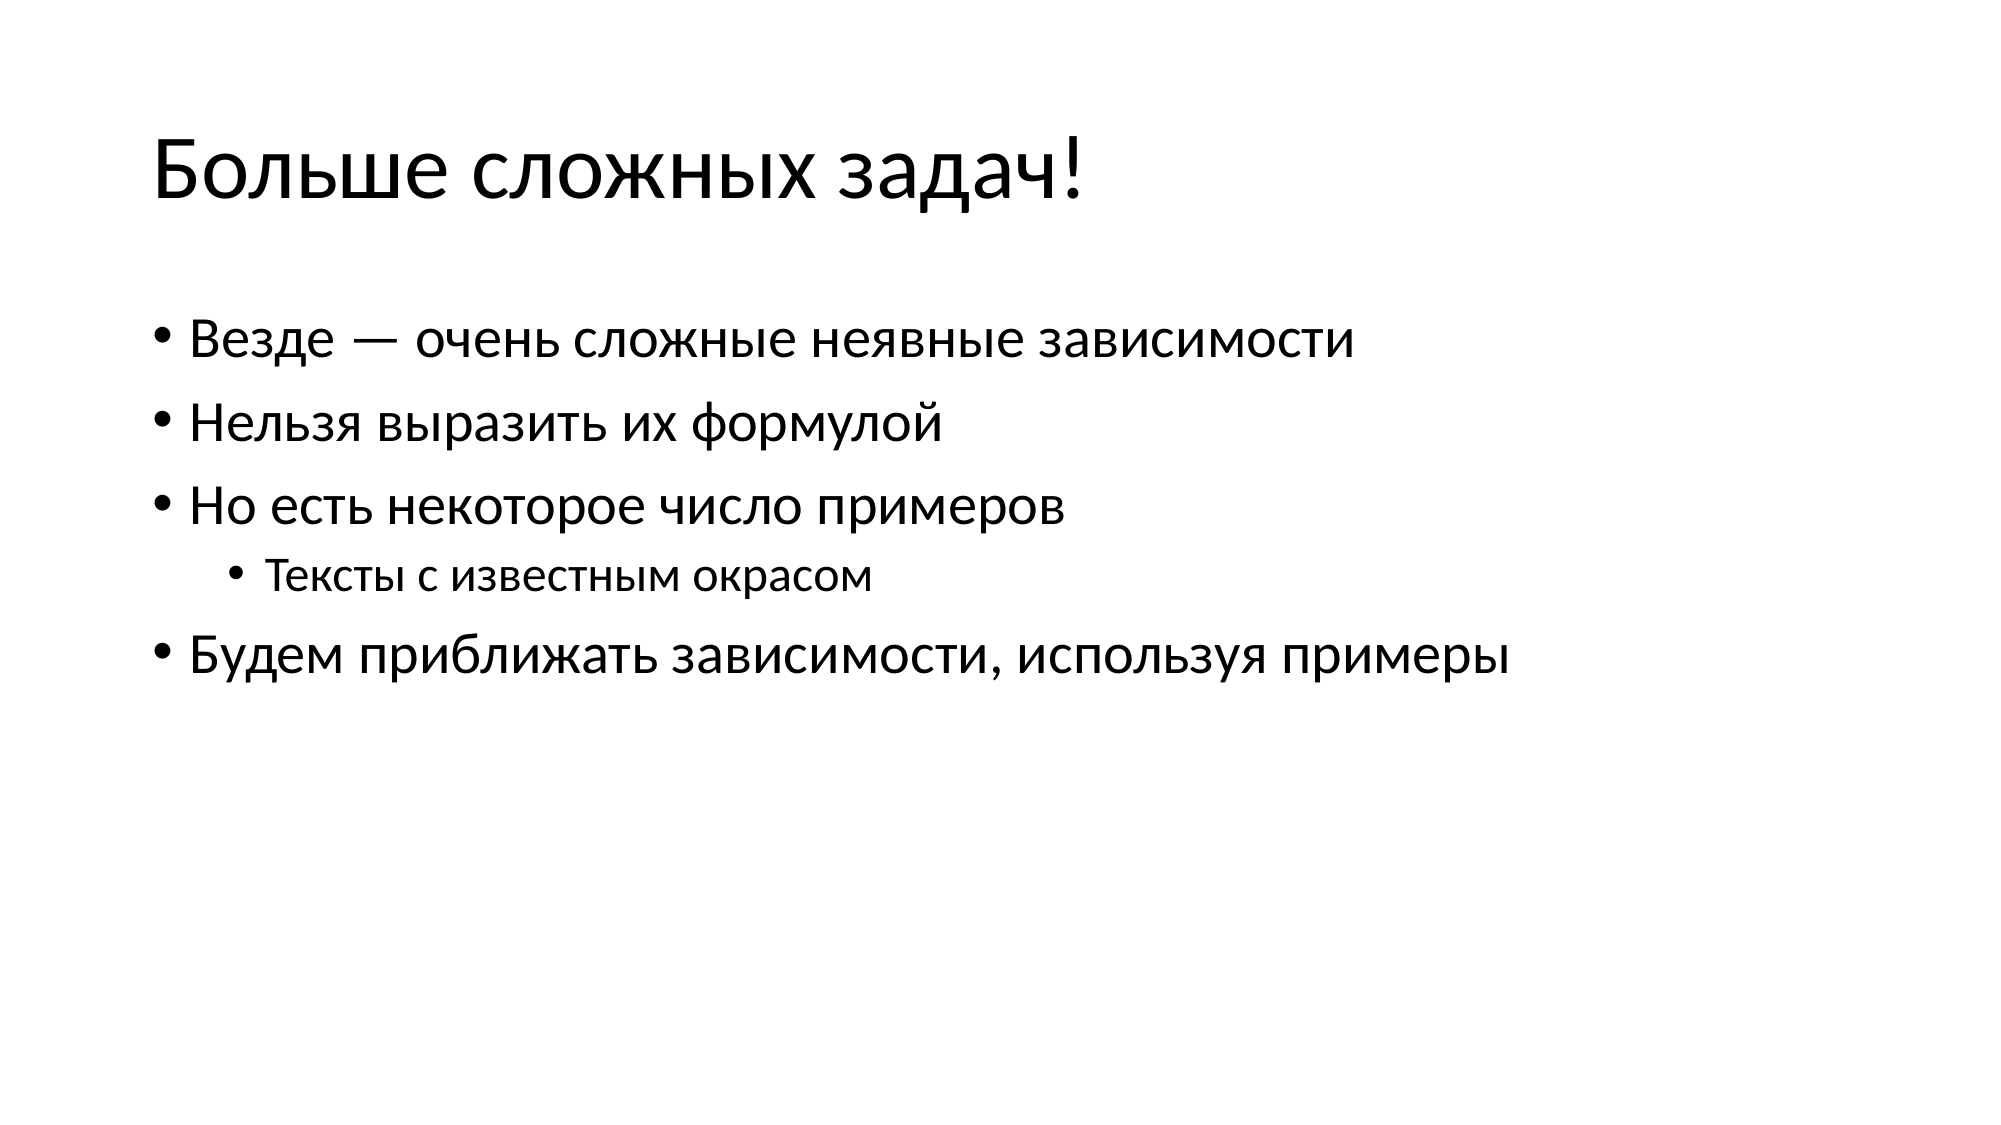

# Больше сложных задач!
Везде — очень сложные неявные зависимости
Нельзя выразить их формулой
Но есть некоторое число примеров
Тексты с известным окрасом
Будем приближать зависимости, используя примеры